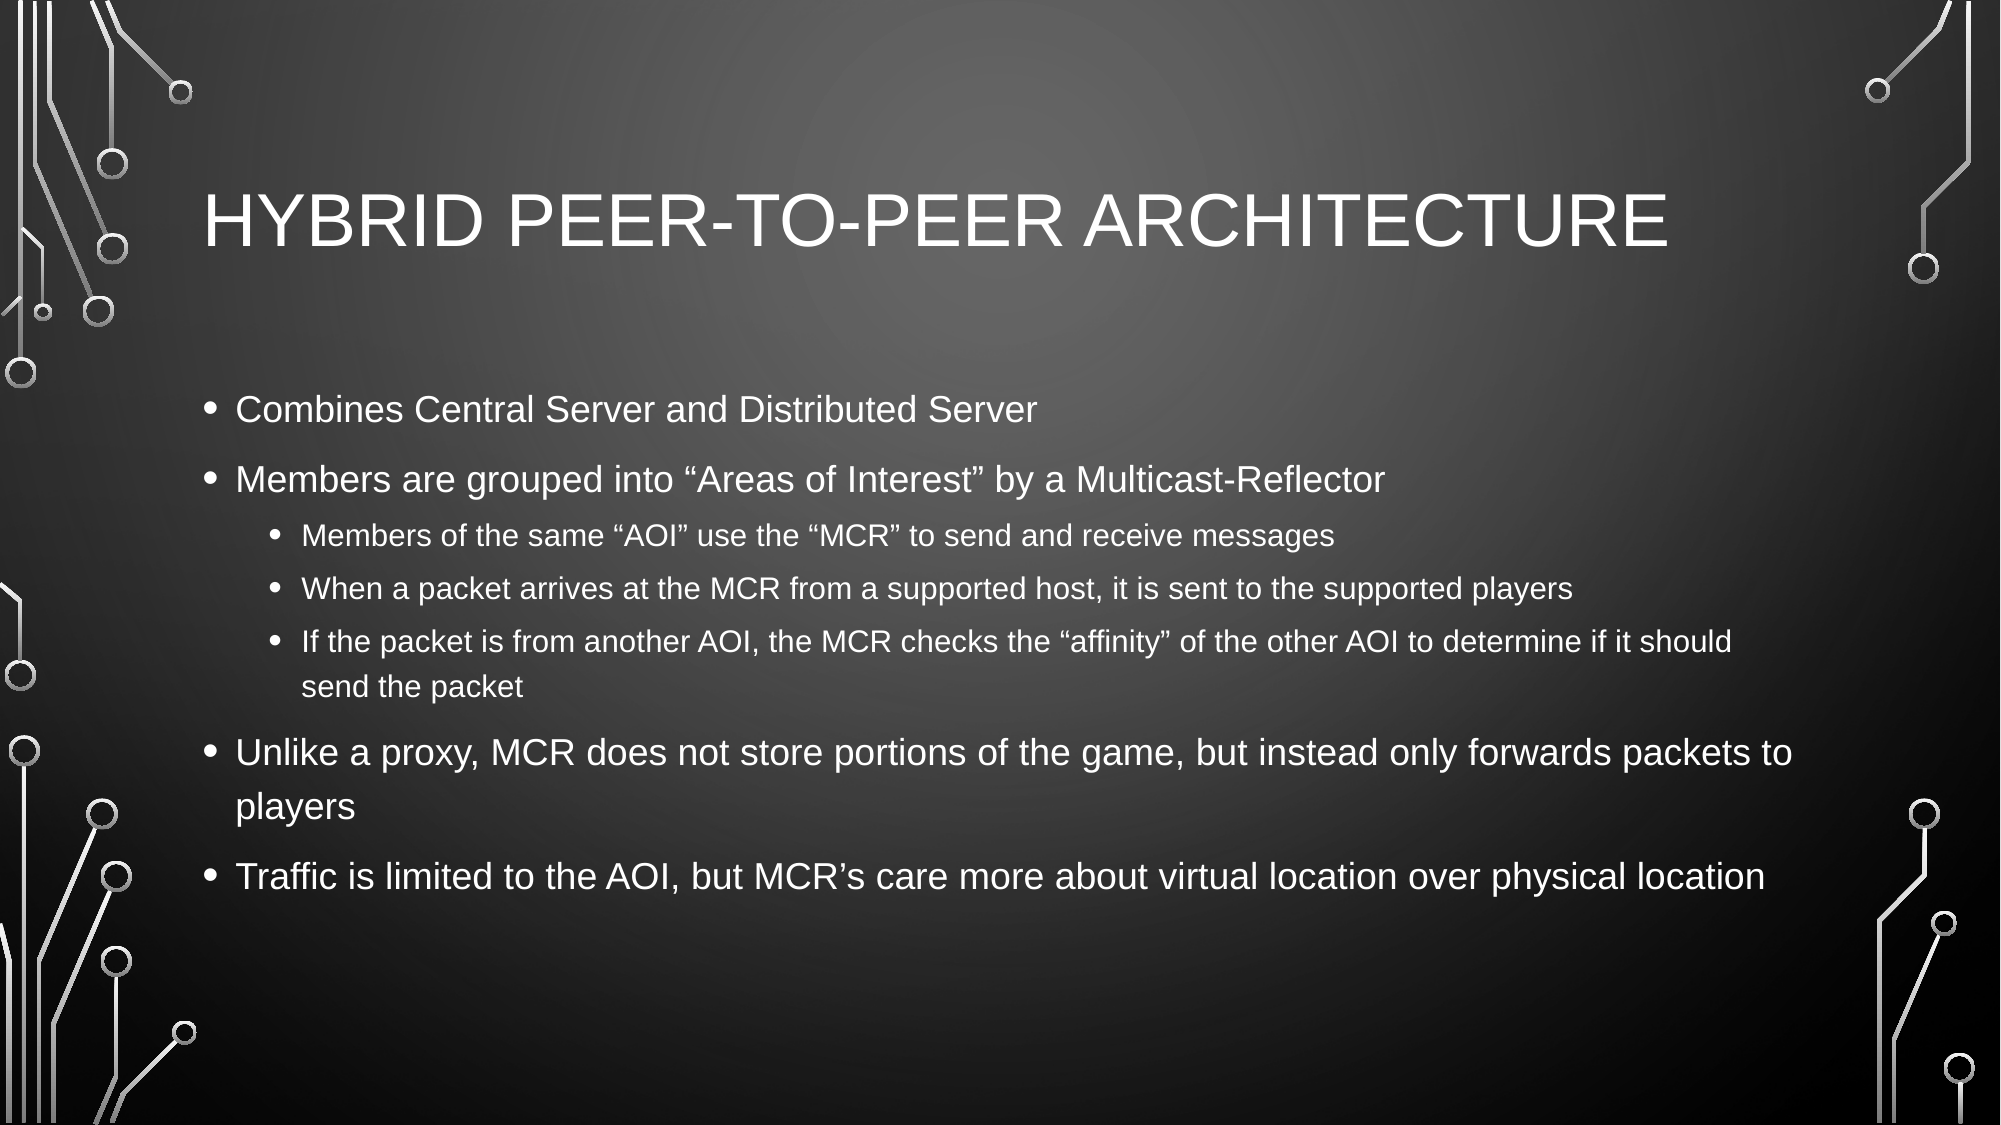

# Hybrid Peer-to-Peer Architecture
Combines Central Server and Distributed Server
Members are grouped into “Areas of Interest” by a Multicast-Reflector
Members of the same “AOI” use the “MCR” to send and receive messages
When a packet arrives at the MCR from a supported host, it is sent to the supported players
If the packet is from another AOI, the MCR checks the “affinity” of the other AOI to determine if it should send the packet
Unlike a proxy, MCR does not store portions of the game, but instead only forwards packets to players
Traffic is limited to the AOI, but MCR’s care more about virtual location over physical location